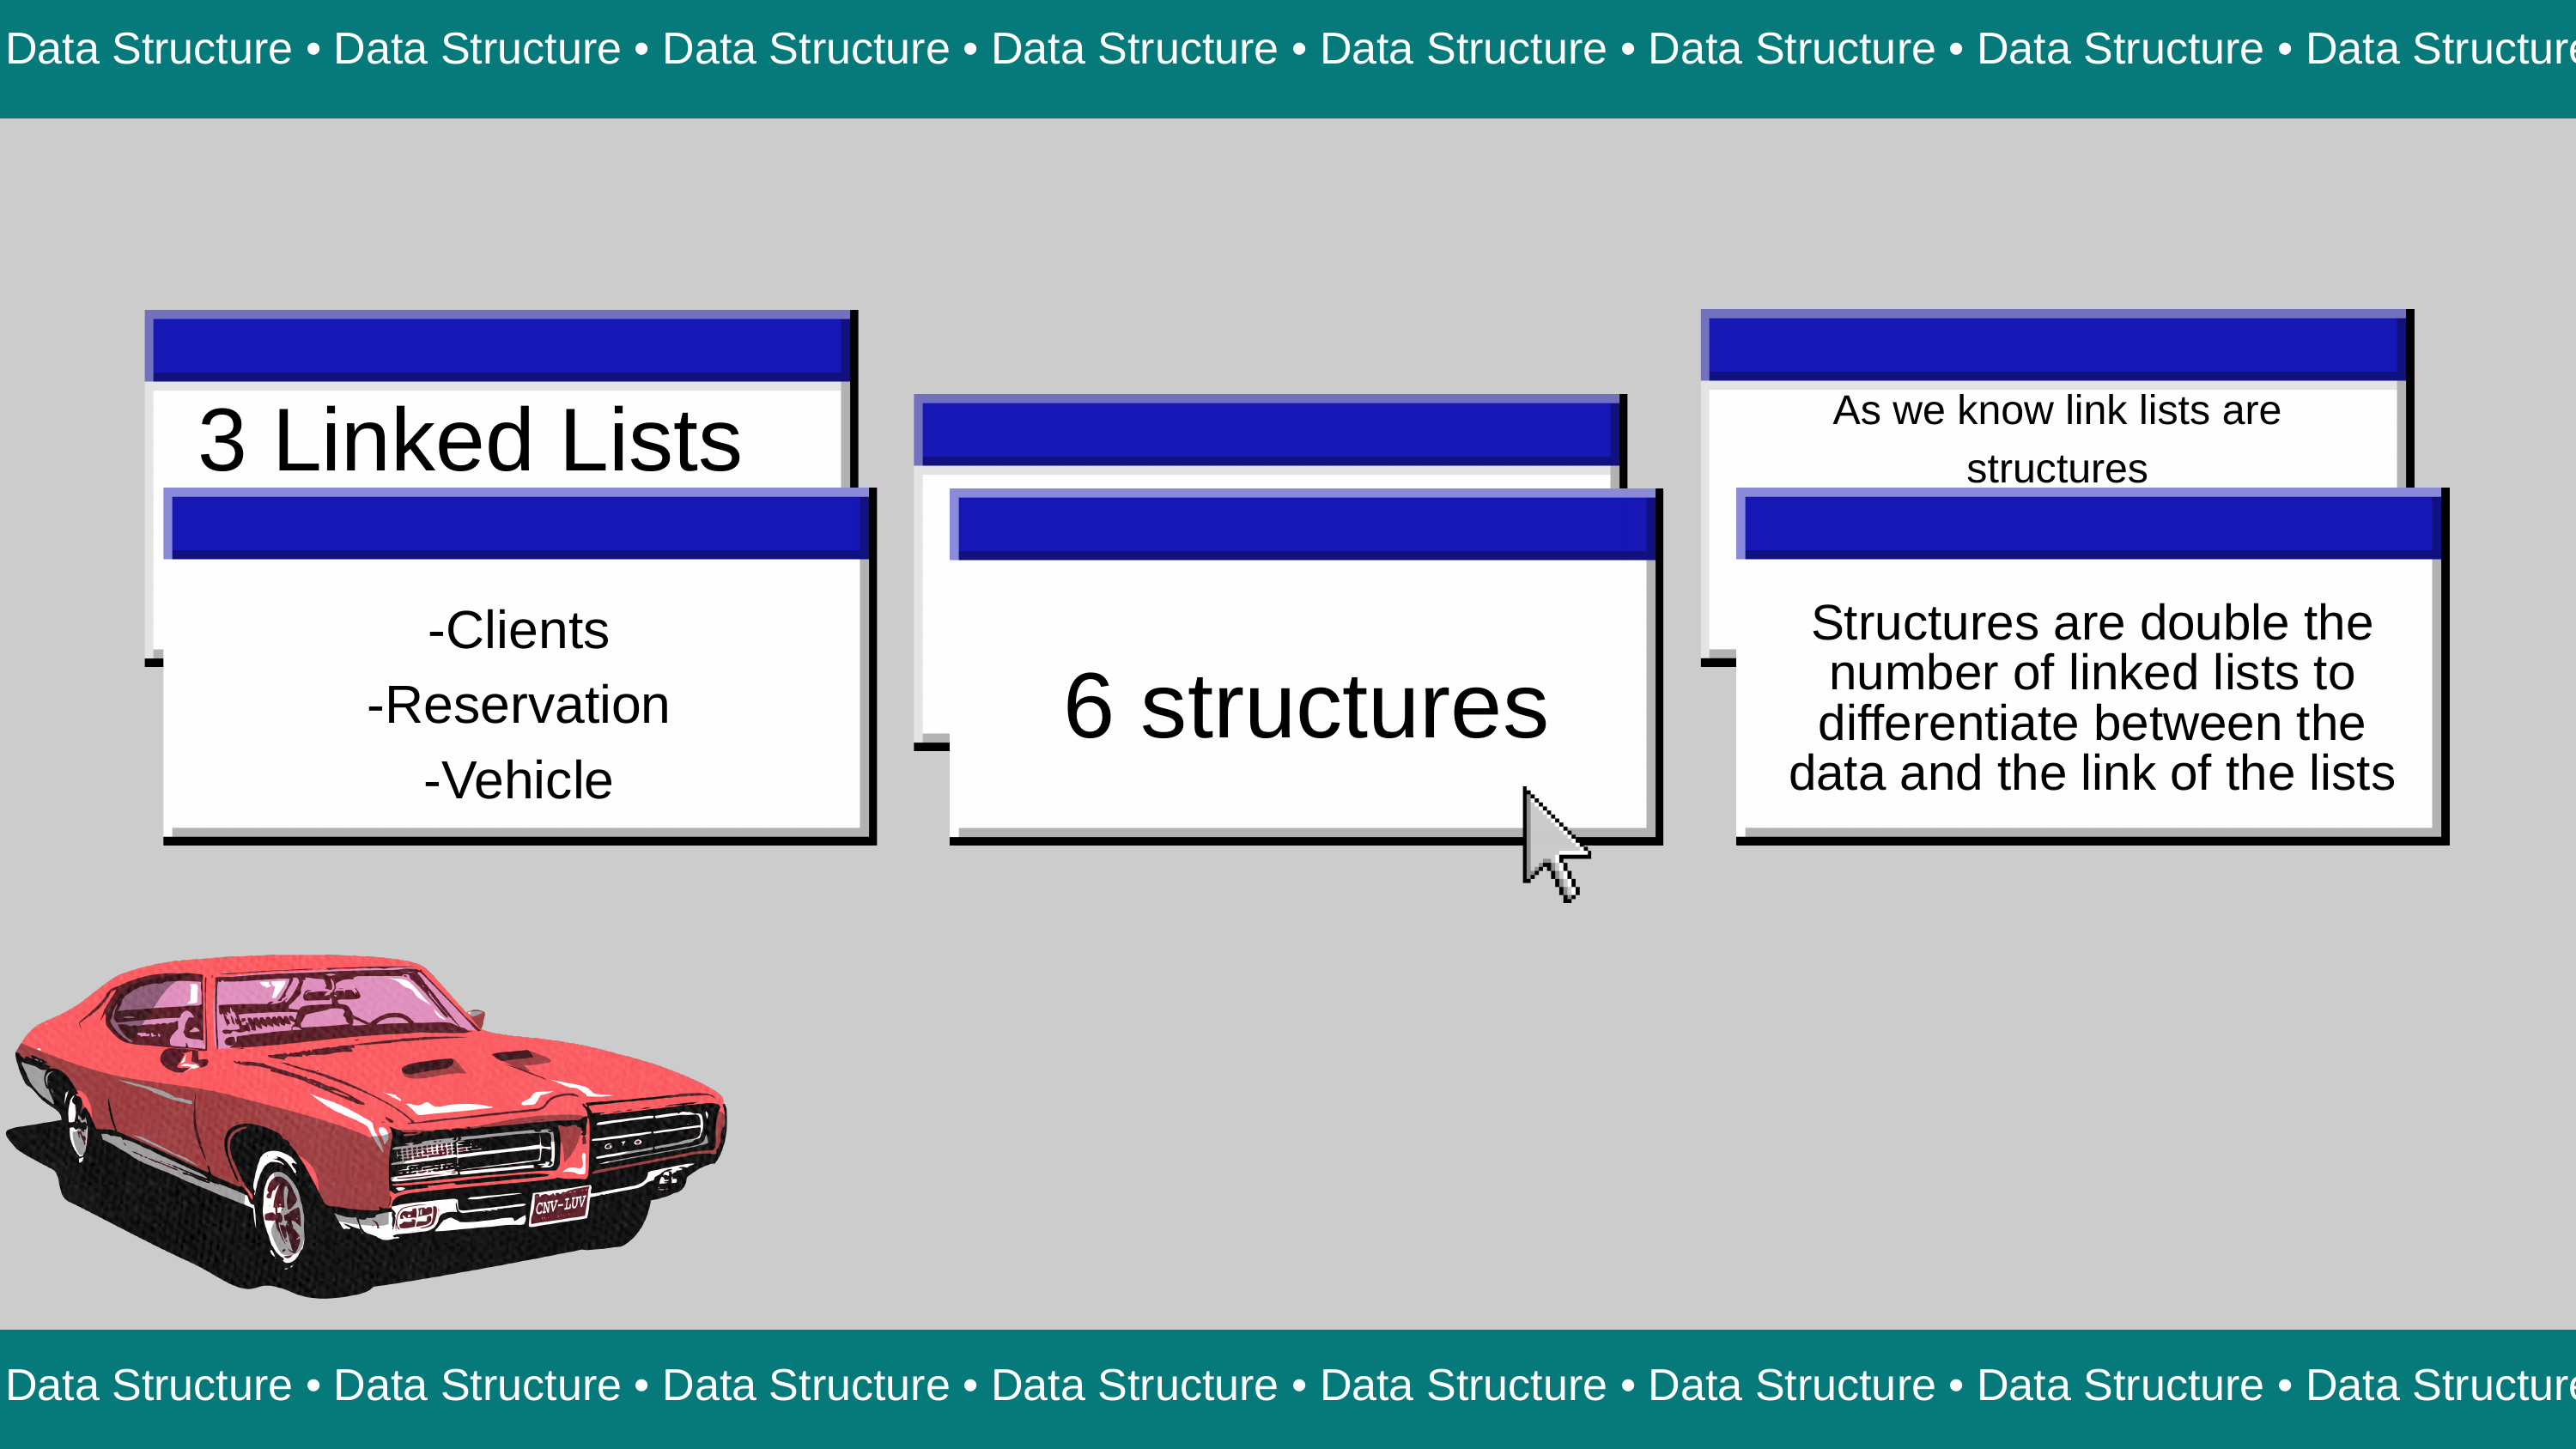

Data Structure • Data Structure • Data Structure • Data Structure • Data Structure • Data Structure • Data Structure • Data Structure

3 Linked Lists
As we know link lists are structures

-Clients
-Reservation
-Vehicle
Structures are double the number of linked lists to differentiate between the data and the link of the lists
6 structures

Data Structure • Data Structure • Data Structure • Data Structure • Data Structure • Data Structure • Data Structure • Data Structure